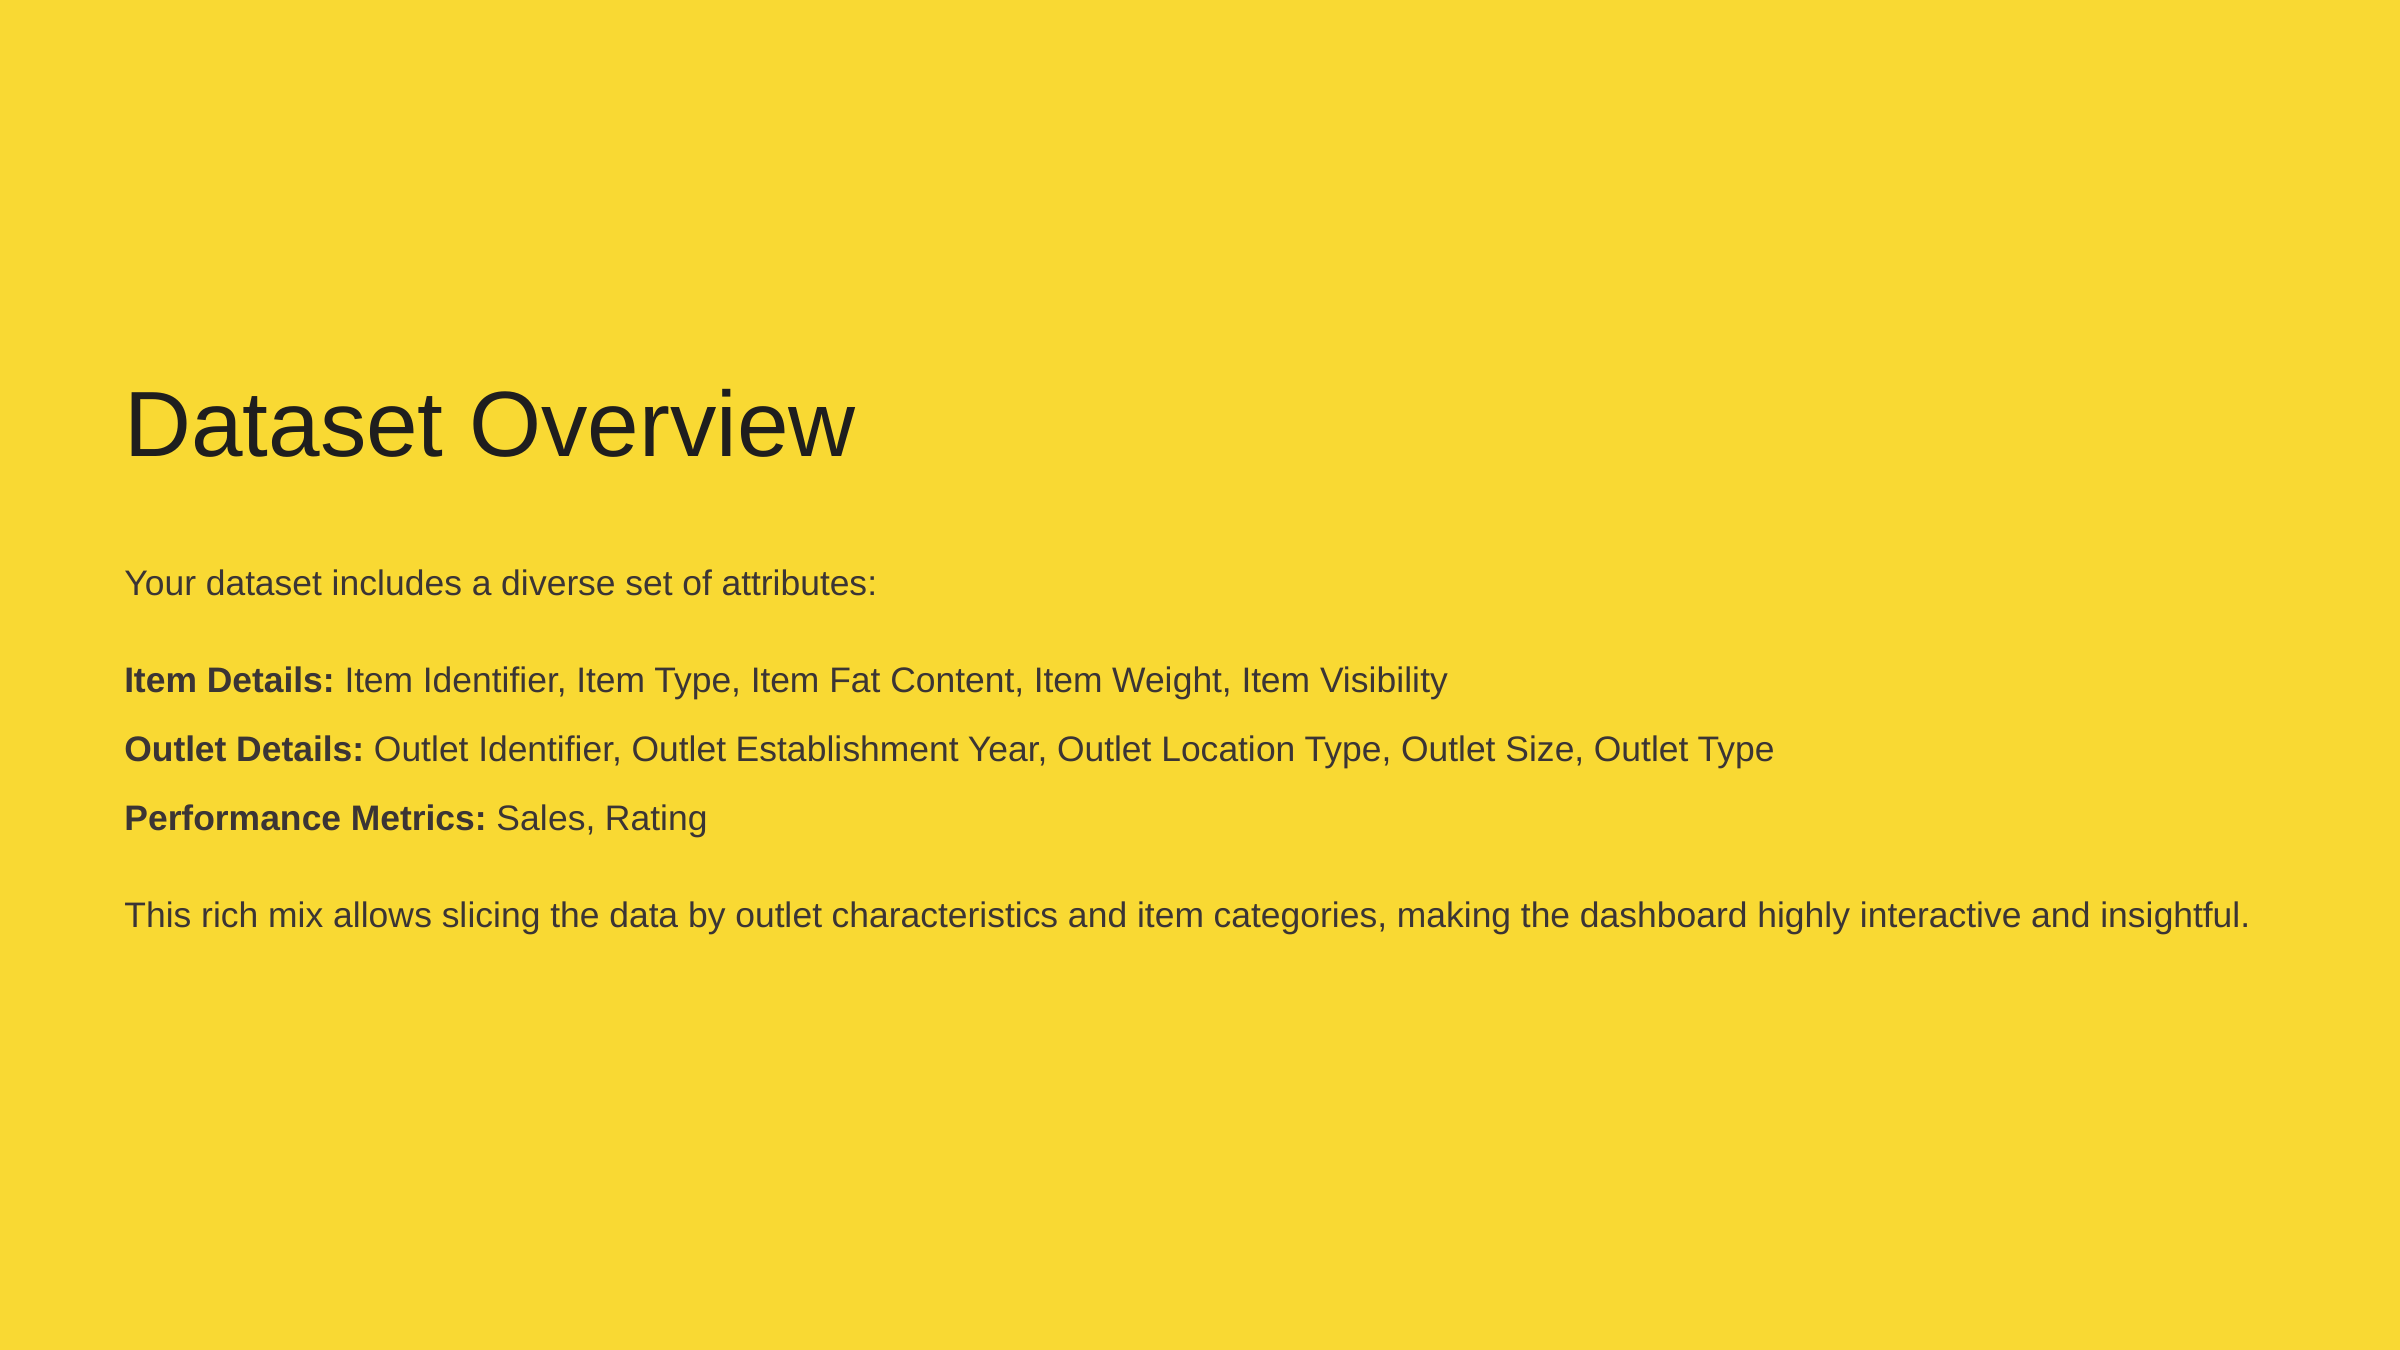

Dataset Overview
Your dataset includes a diverse set of attributes:
Item Details: Item Identifier, Item Type, Item Fat Content, Item Weight, Item Visibility
Outlet Details: Outlet Identifier, Outlet Establishment Year, Outlet Location Type, Outlet Size, Outlet Type
Performance Metrics: Sales, Rating
This rich mix allows slicing the data by outlet characteristics and item categories, making the dashboard highly interactive and insightful.